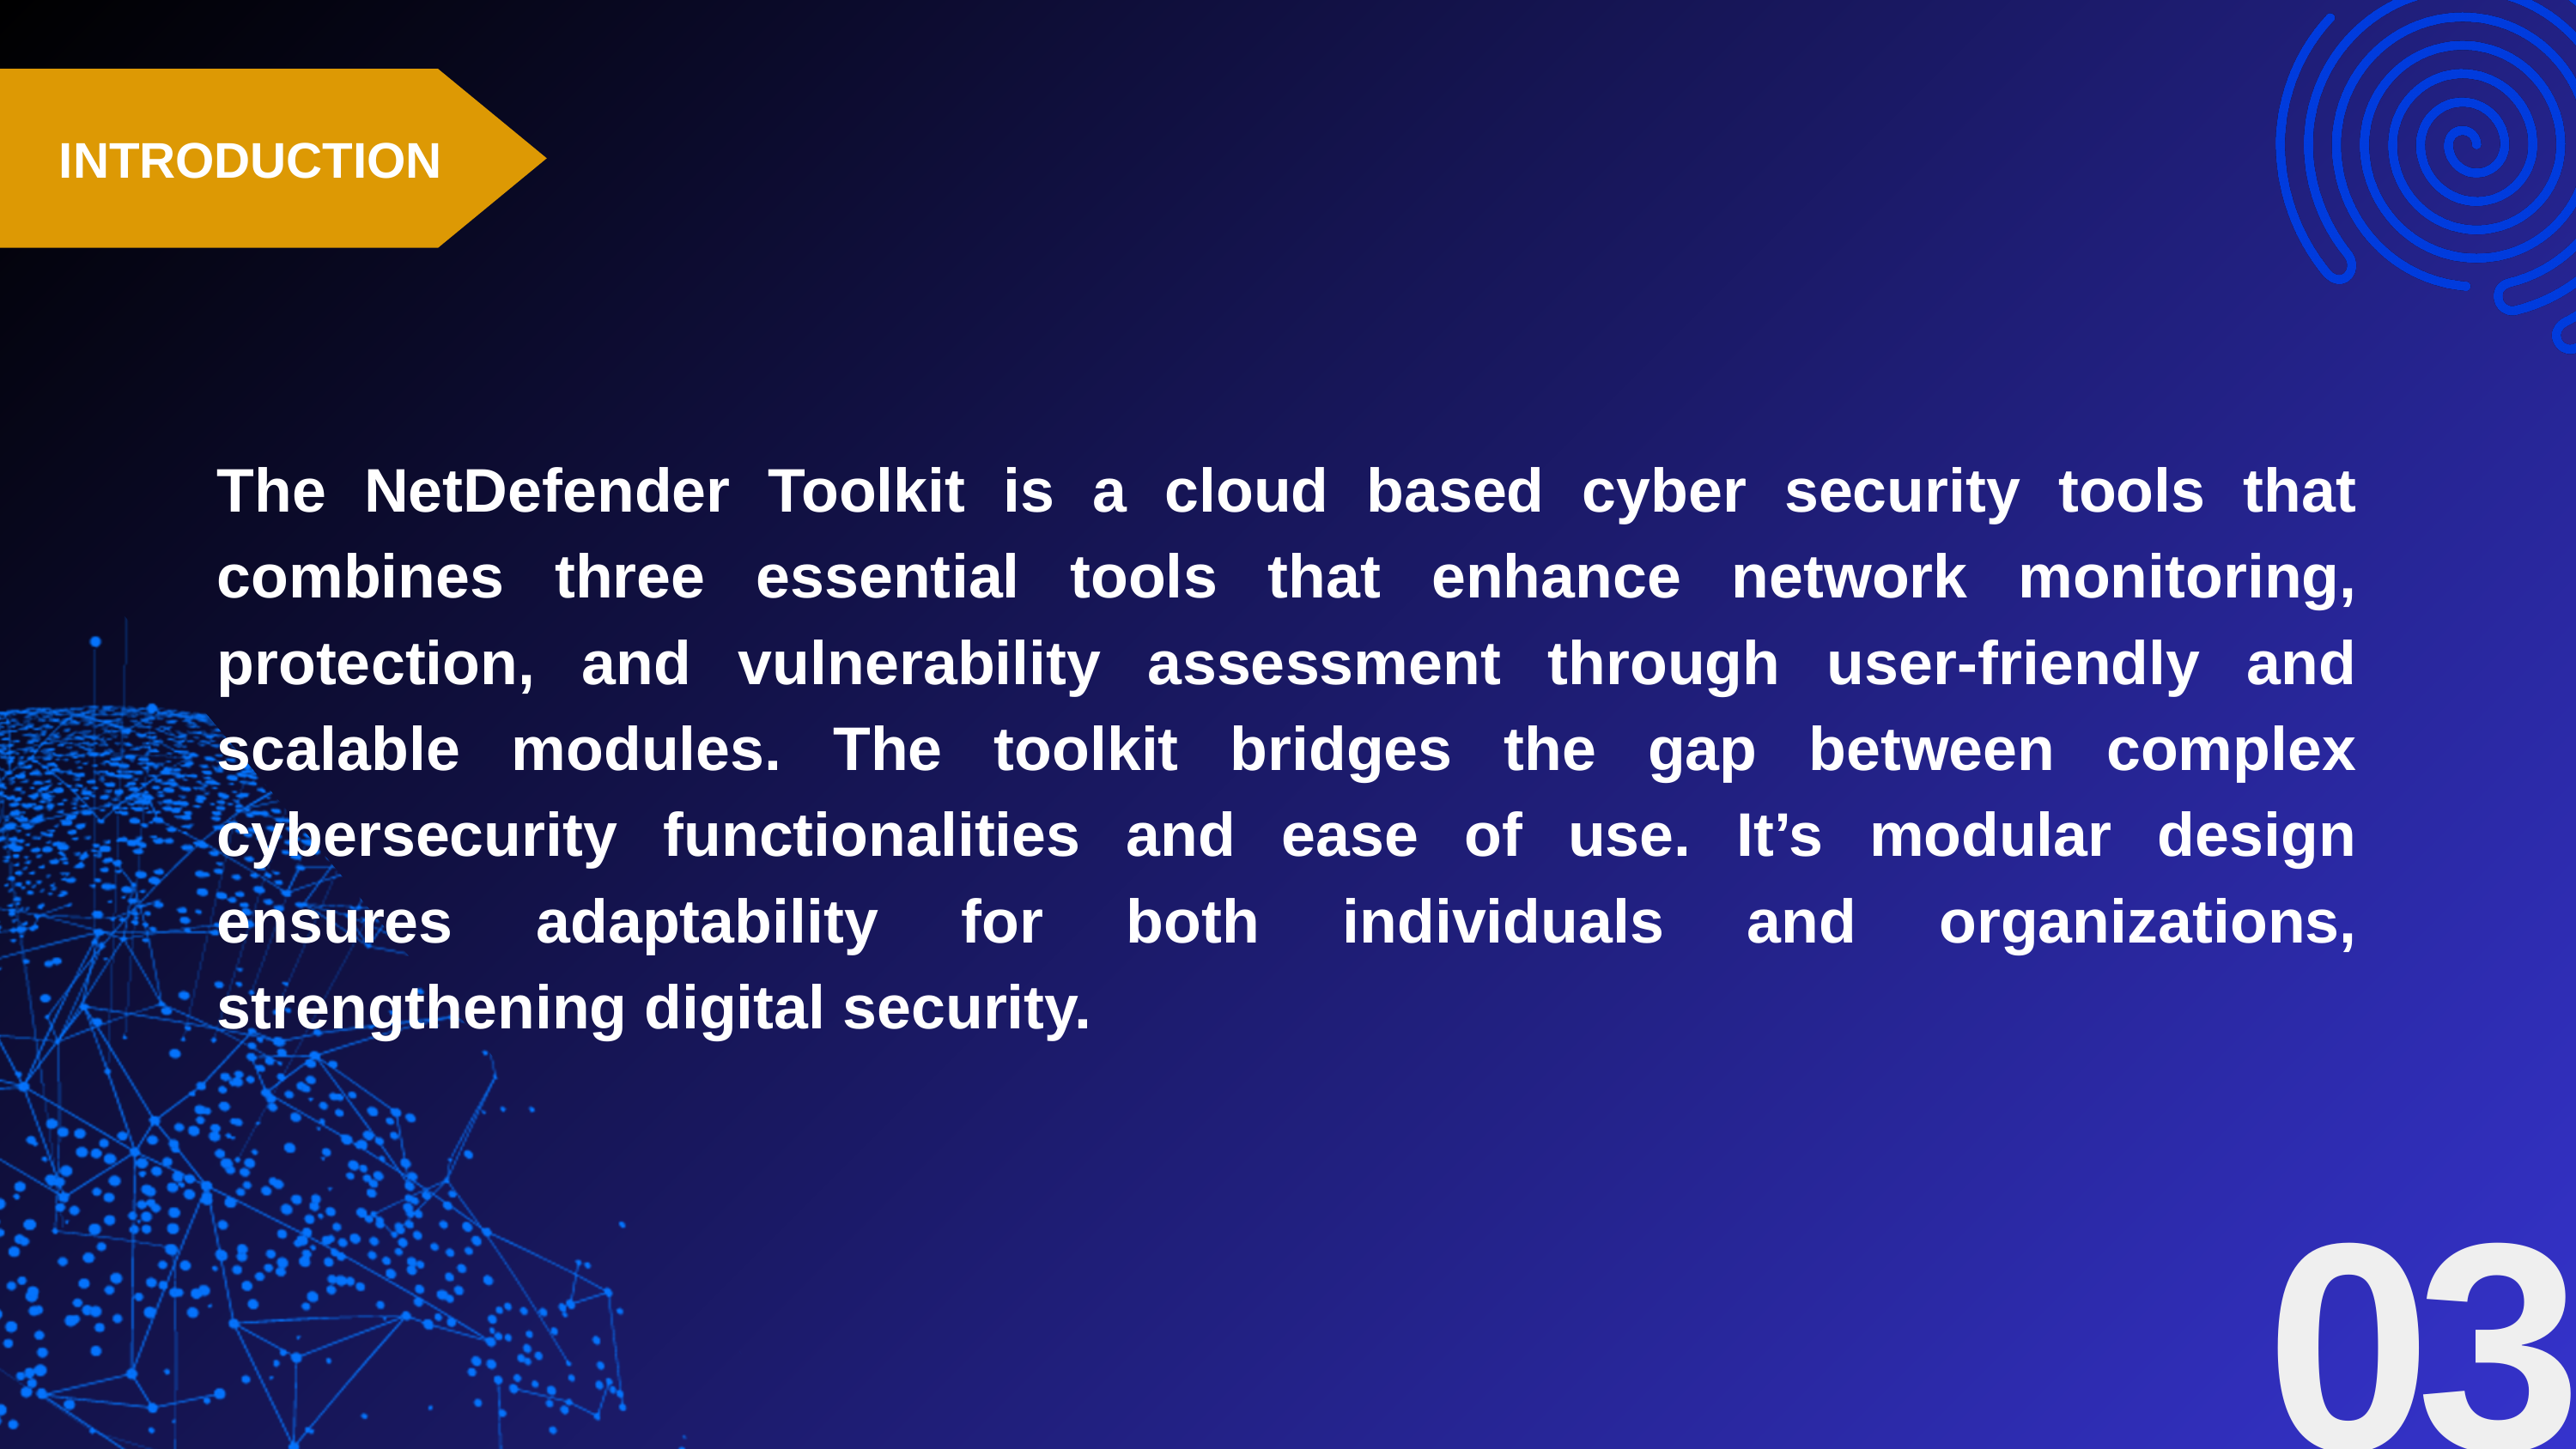

INTRODUCTION
The NetDefender Toolkit is a cloud based cyber security tools that combines three essential tools that enhance network monitoring, protection, and vulnerability assessment through user-friendly and scalable modules. The toolkit bridges the gap between complex cybersecurity functionalities and ease of use. It’s modular design ensures adaptability for both individuals and organizations, strengthening digital security.

03